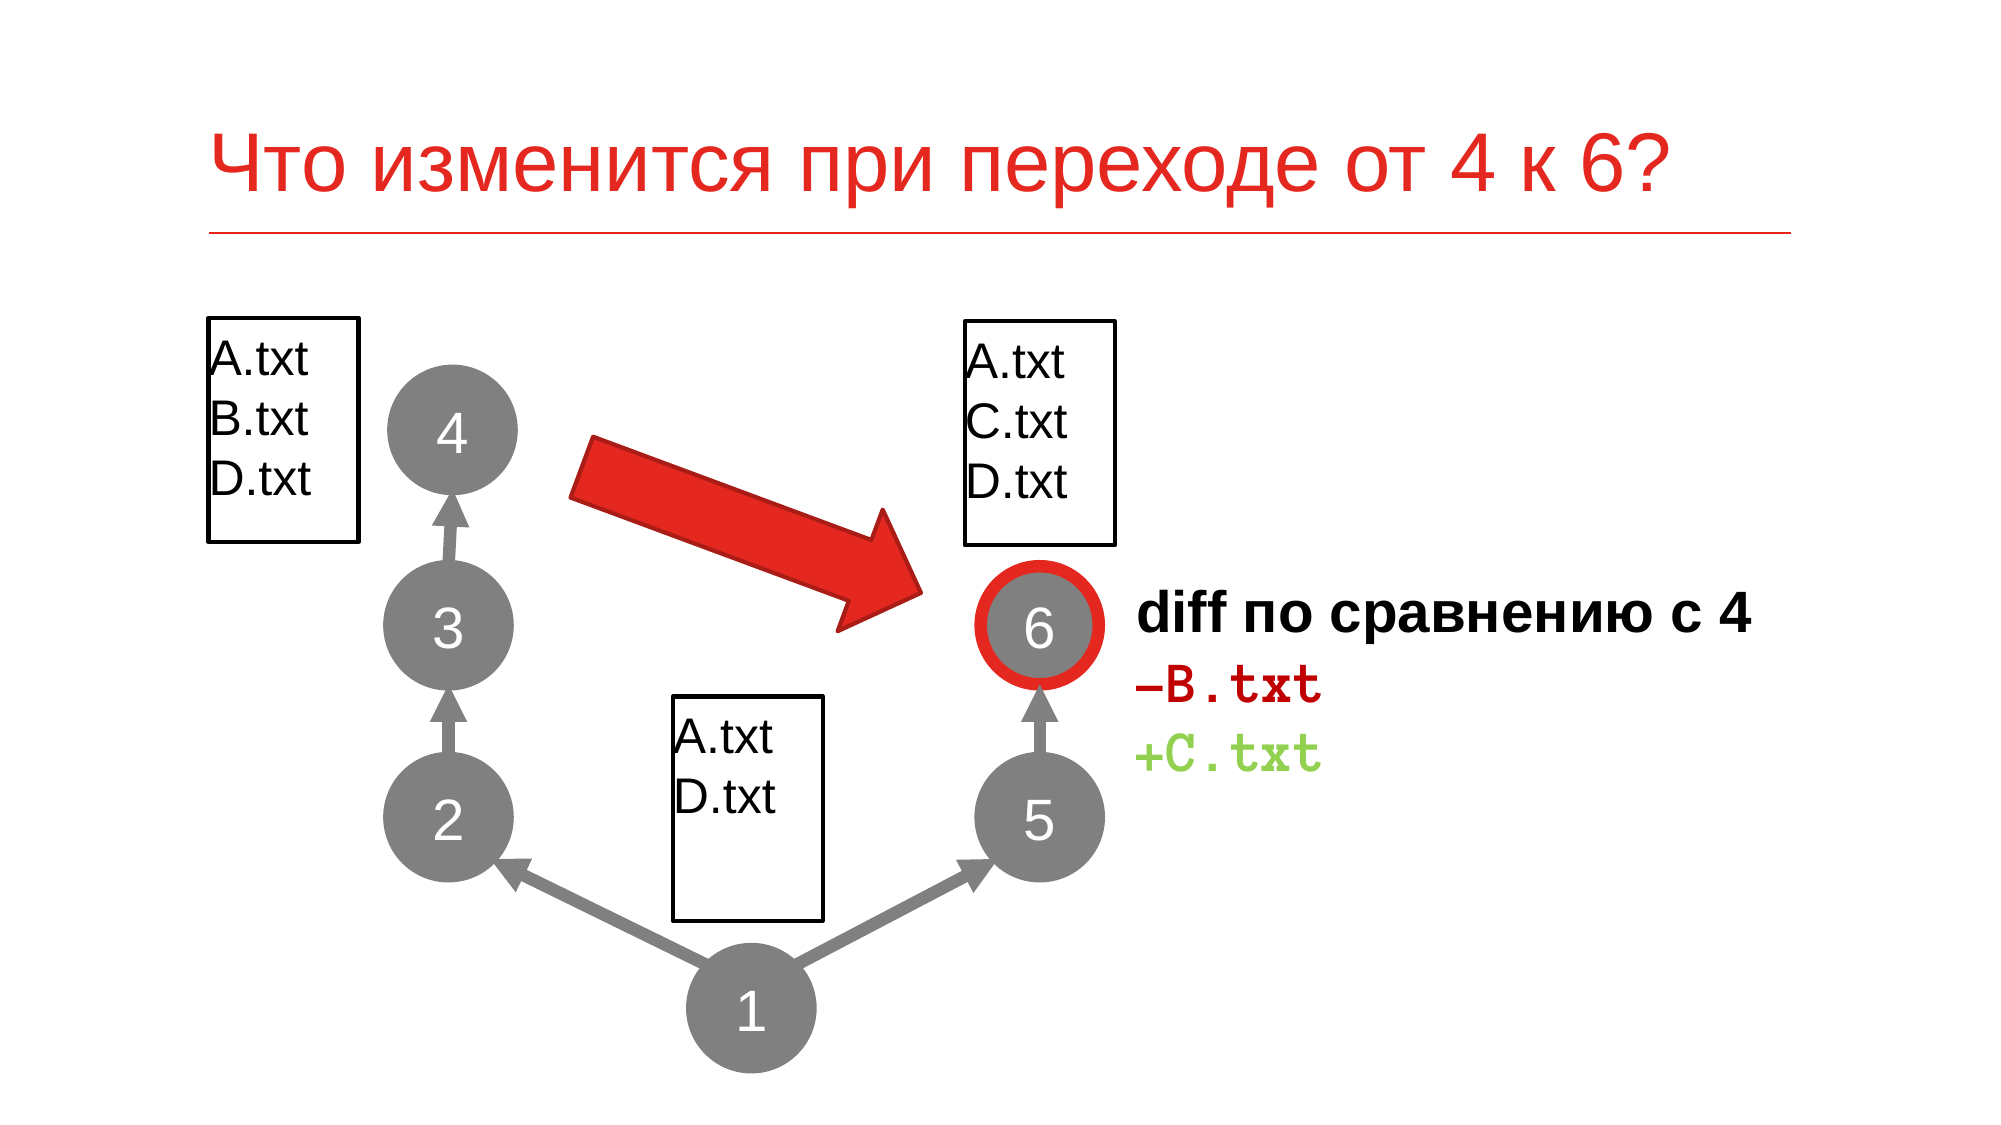

# Что изменится при переходе от 4 к 6?
A.txt
B.txt
D.txt
A.txt
C.txt
D.txt
4

3
6
diff по сравнению с 4
-B.txt
+C.txt
A.txt
D.txt
2
5
1